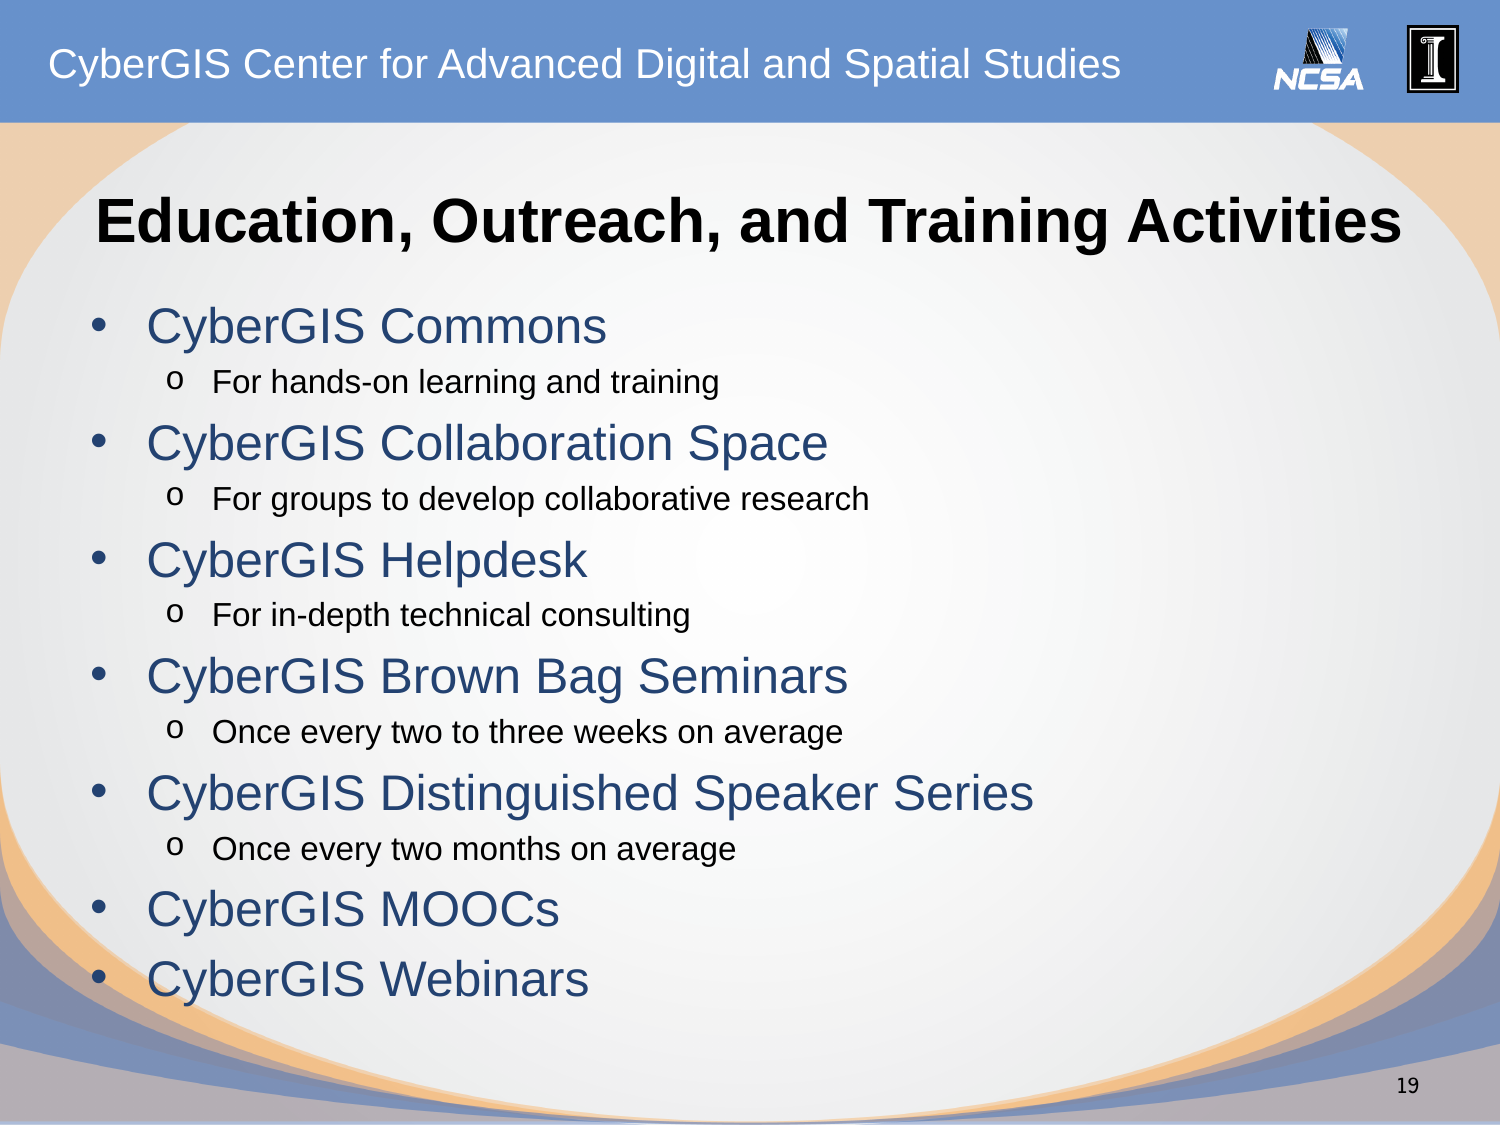

# Education, Outreach, and Training Activities
CyberGIS Commons
For hands-on learning and training
CyberGIS Collaboration Space
For groups to develop collaborative research
CyberGIS Helpdesk
For in-depth technical consulting
CyberGIS Brown Bag Seminars
Once every two to three weeks on average
CyberGIS Distinguished Speaker Series
Once every two months on average
CyberGIS MOOCs
CyberGIS Webinars

19